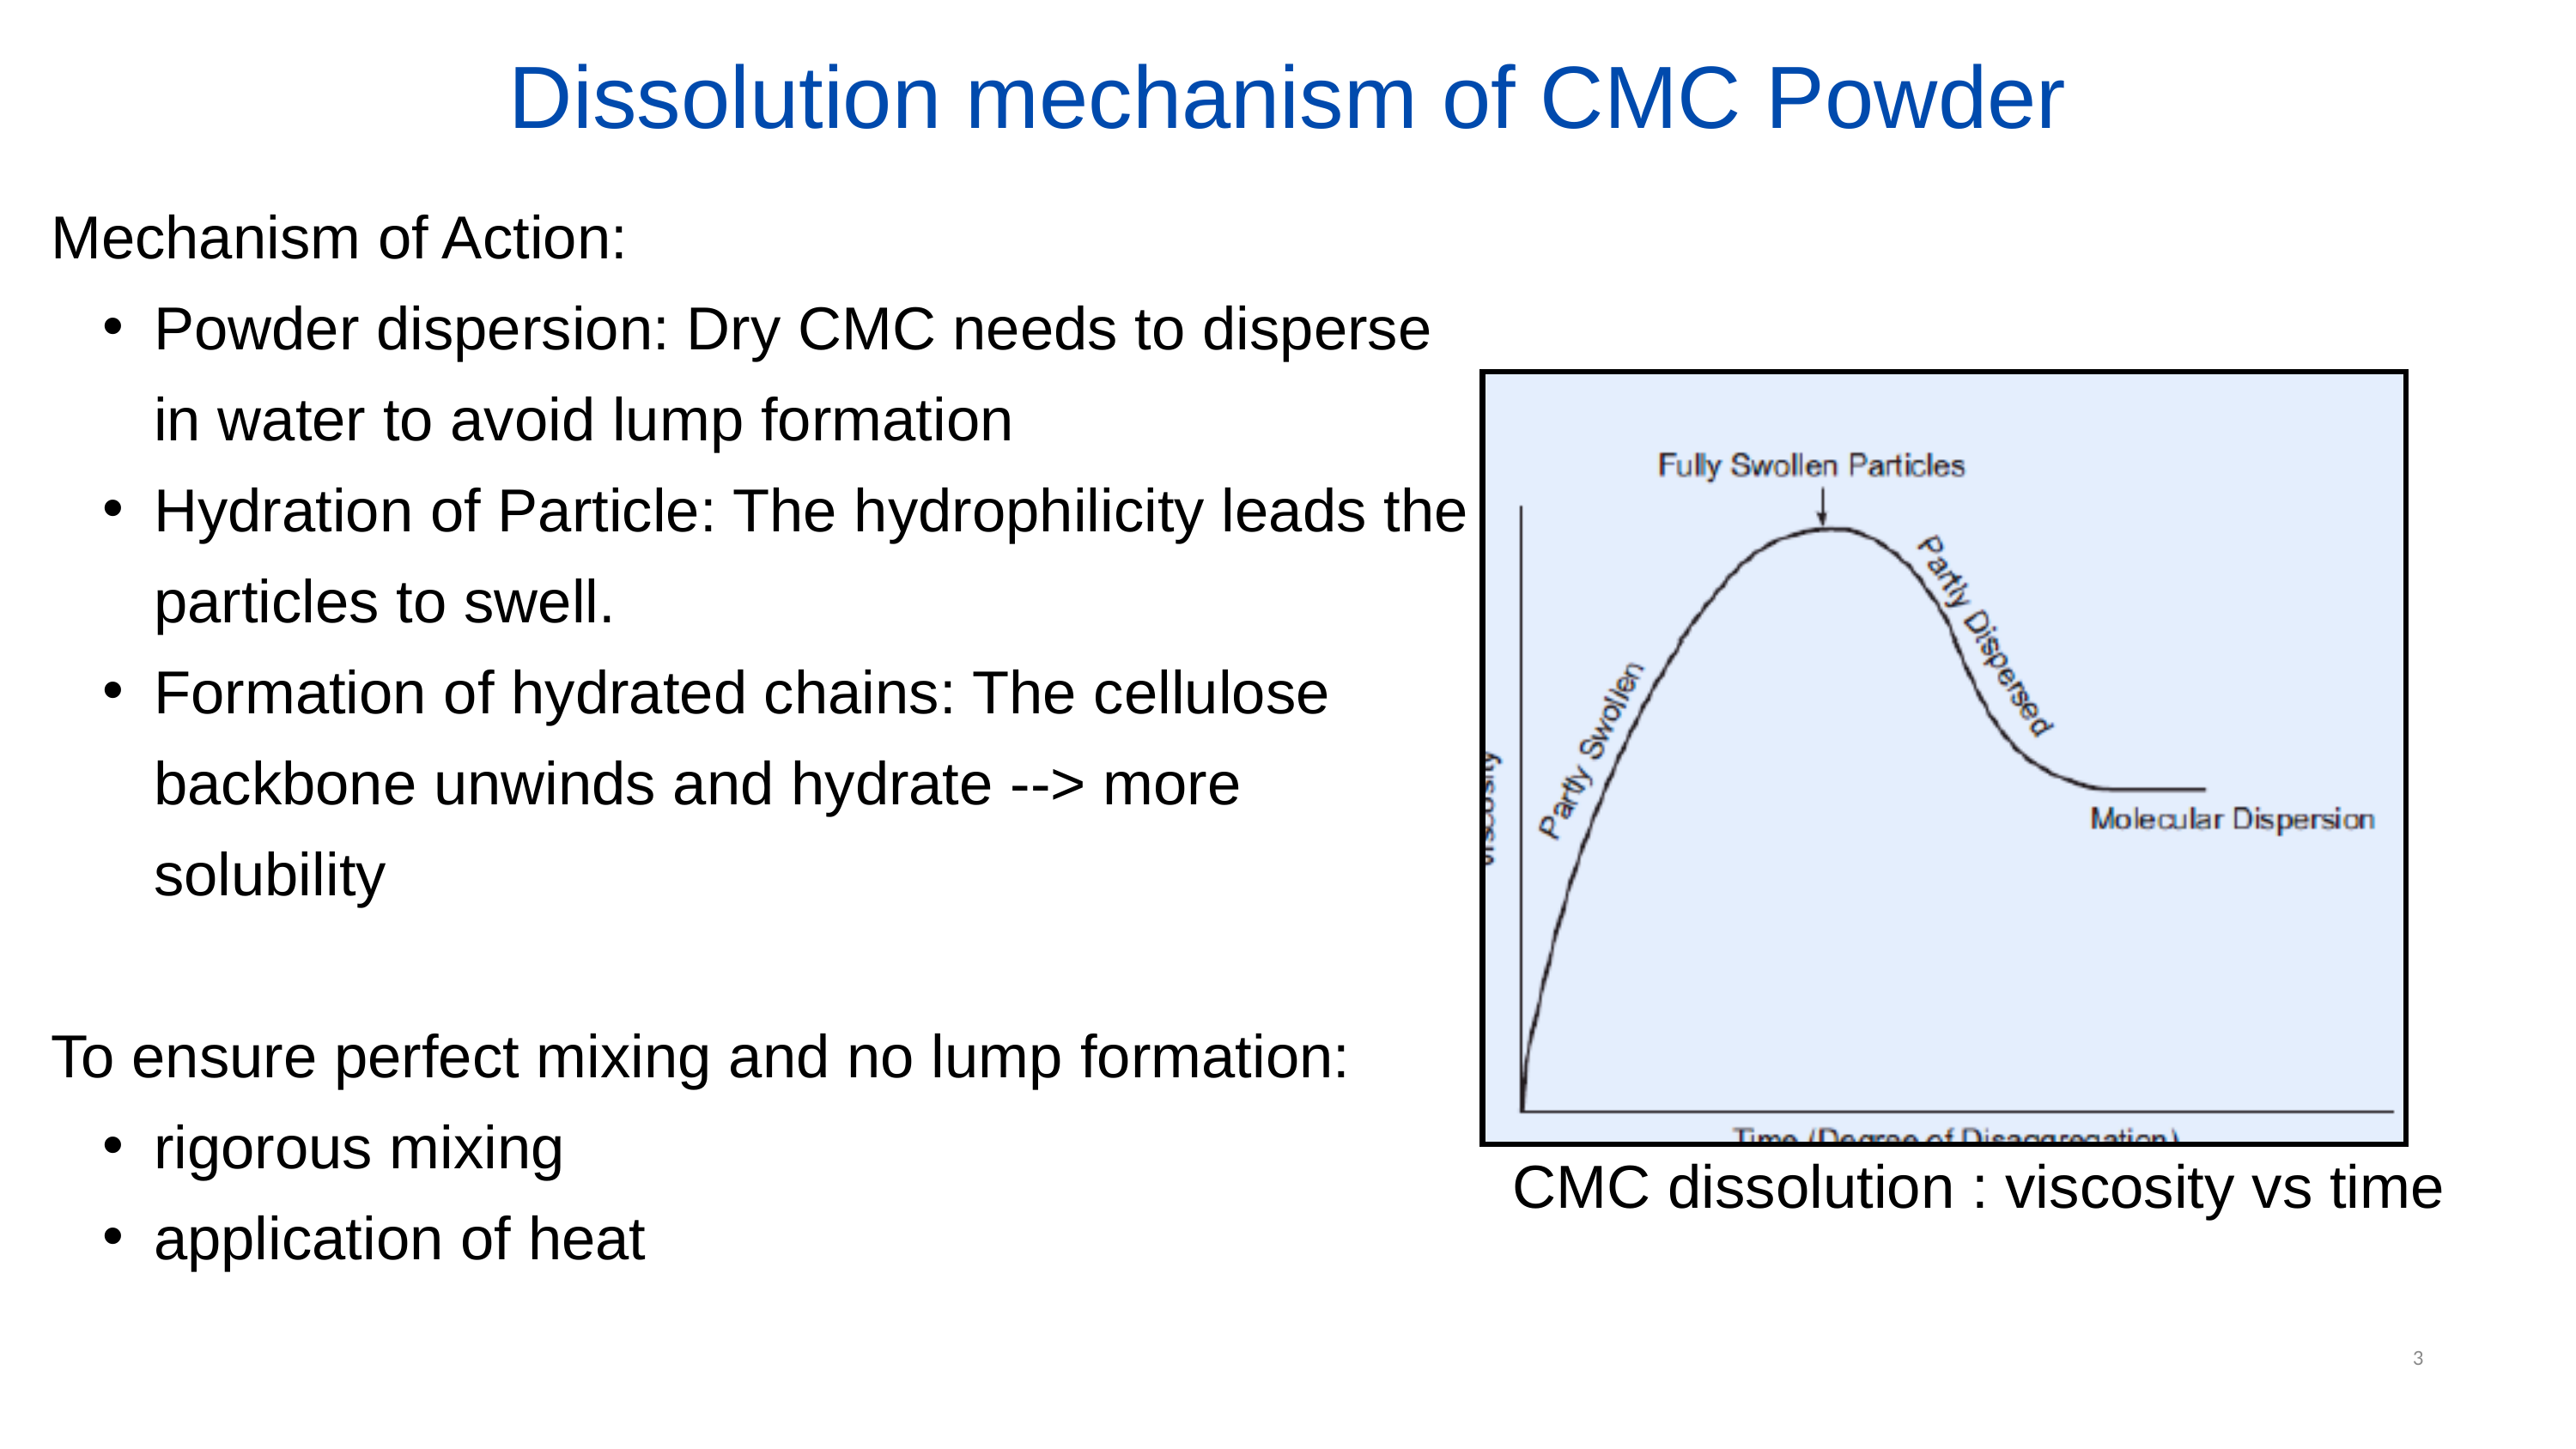

Dissolution mechanism of CMC Powder
Mechanism of Action:
Powder dispersion: Dry CMC needs to disperse in water to avoid lump formation
Hydration of Particle: The hydrophilicity leads the particles to swell.
Formation of hydrated chains: The cellulose backbone unwinds and hydrate --> more solubility

To ensure perfect mixing and no lump formation:
rigorous mixing
application of heat

CMC dissolution : viscosity vs time
3